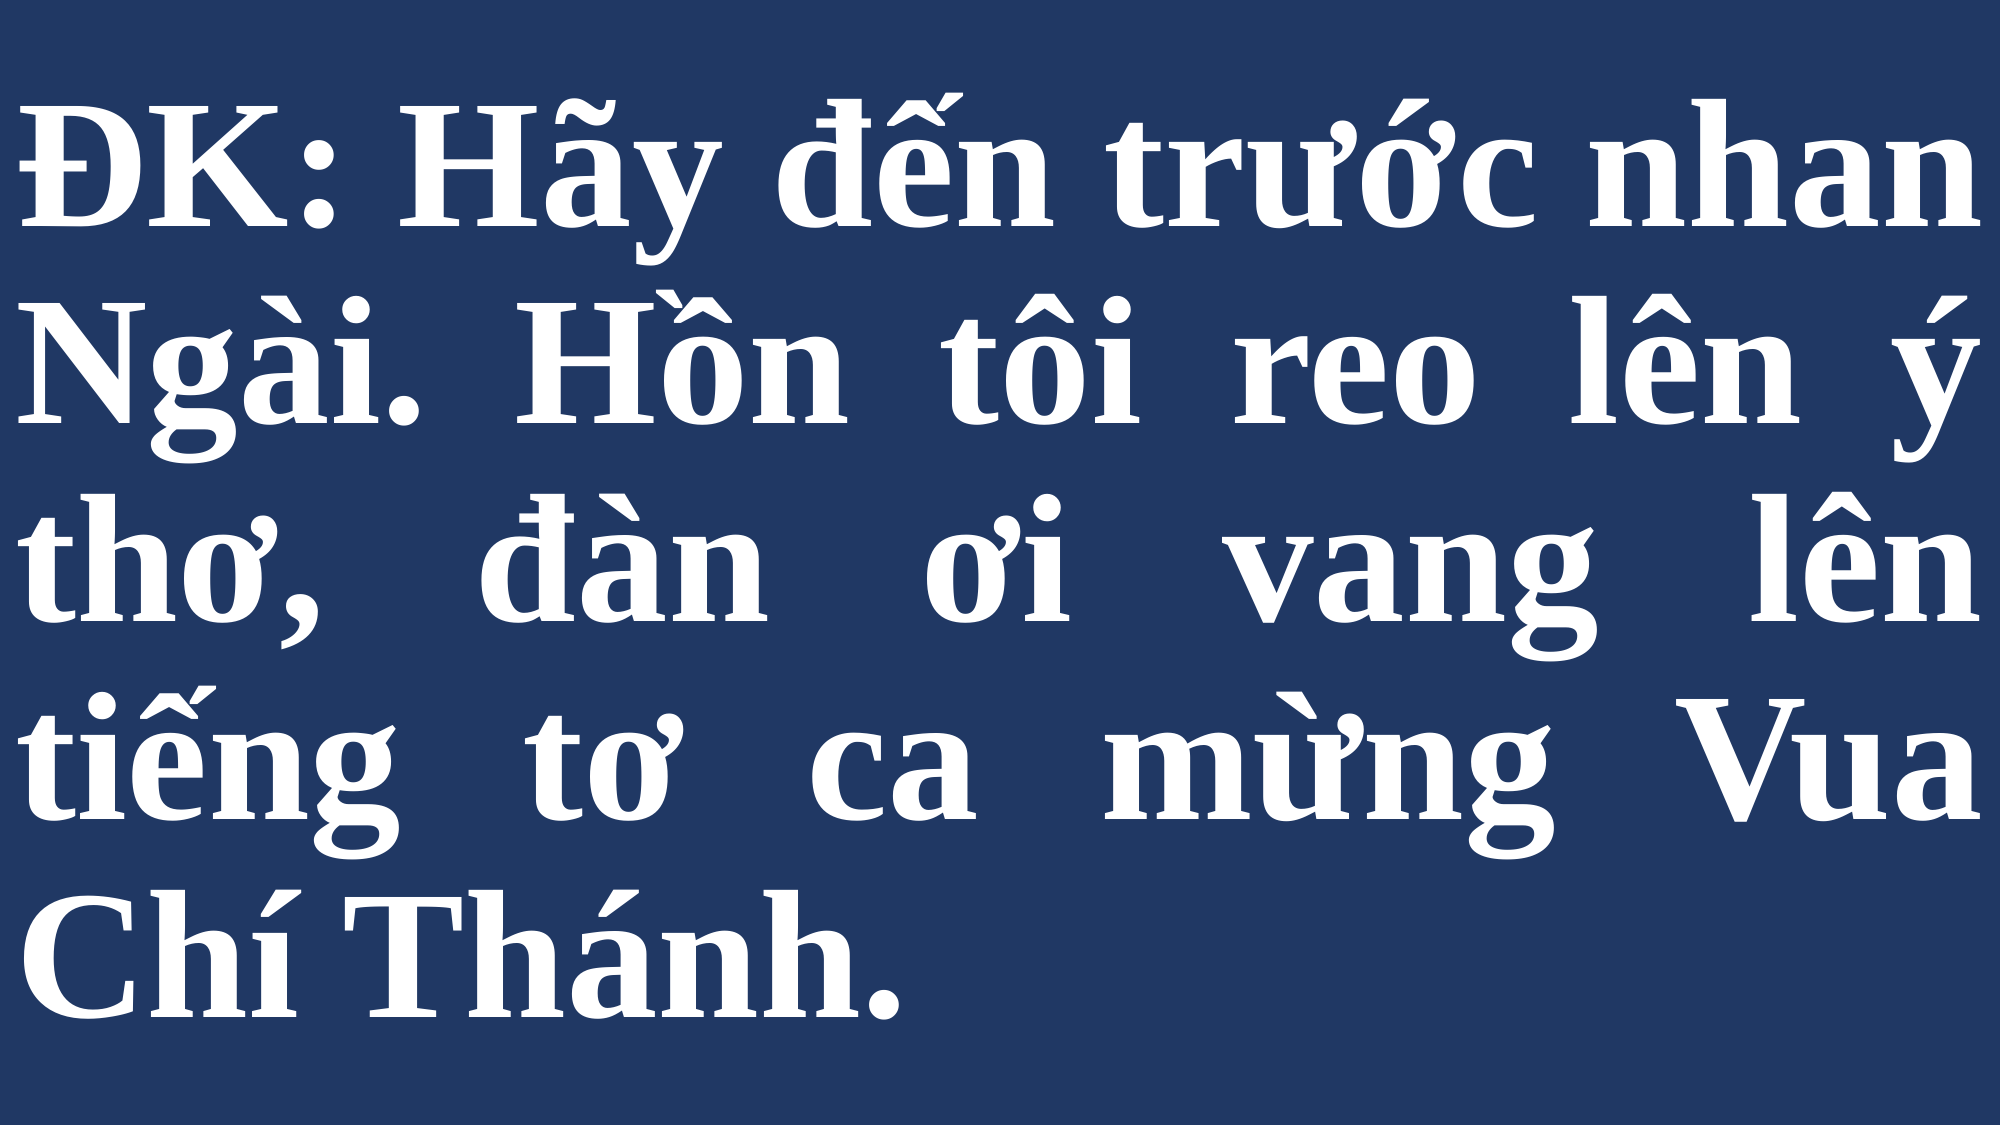

# ĐK: Hãy đến trước nhan Ngài. Hồn tôi reo lên ý thơ, đàn ơi vang lên tiếng tơ ca mừng Vua Chí Thánh.